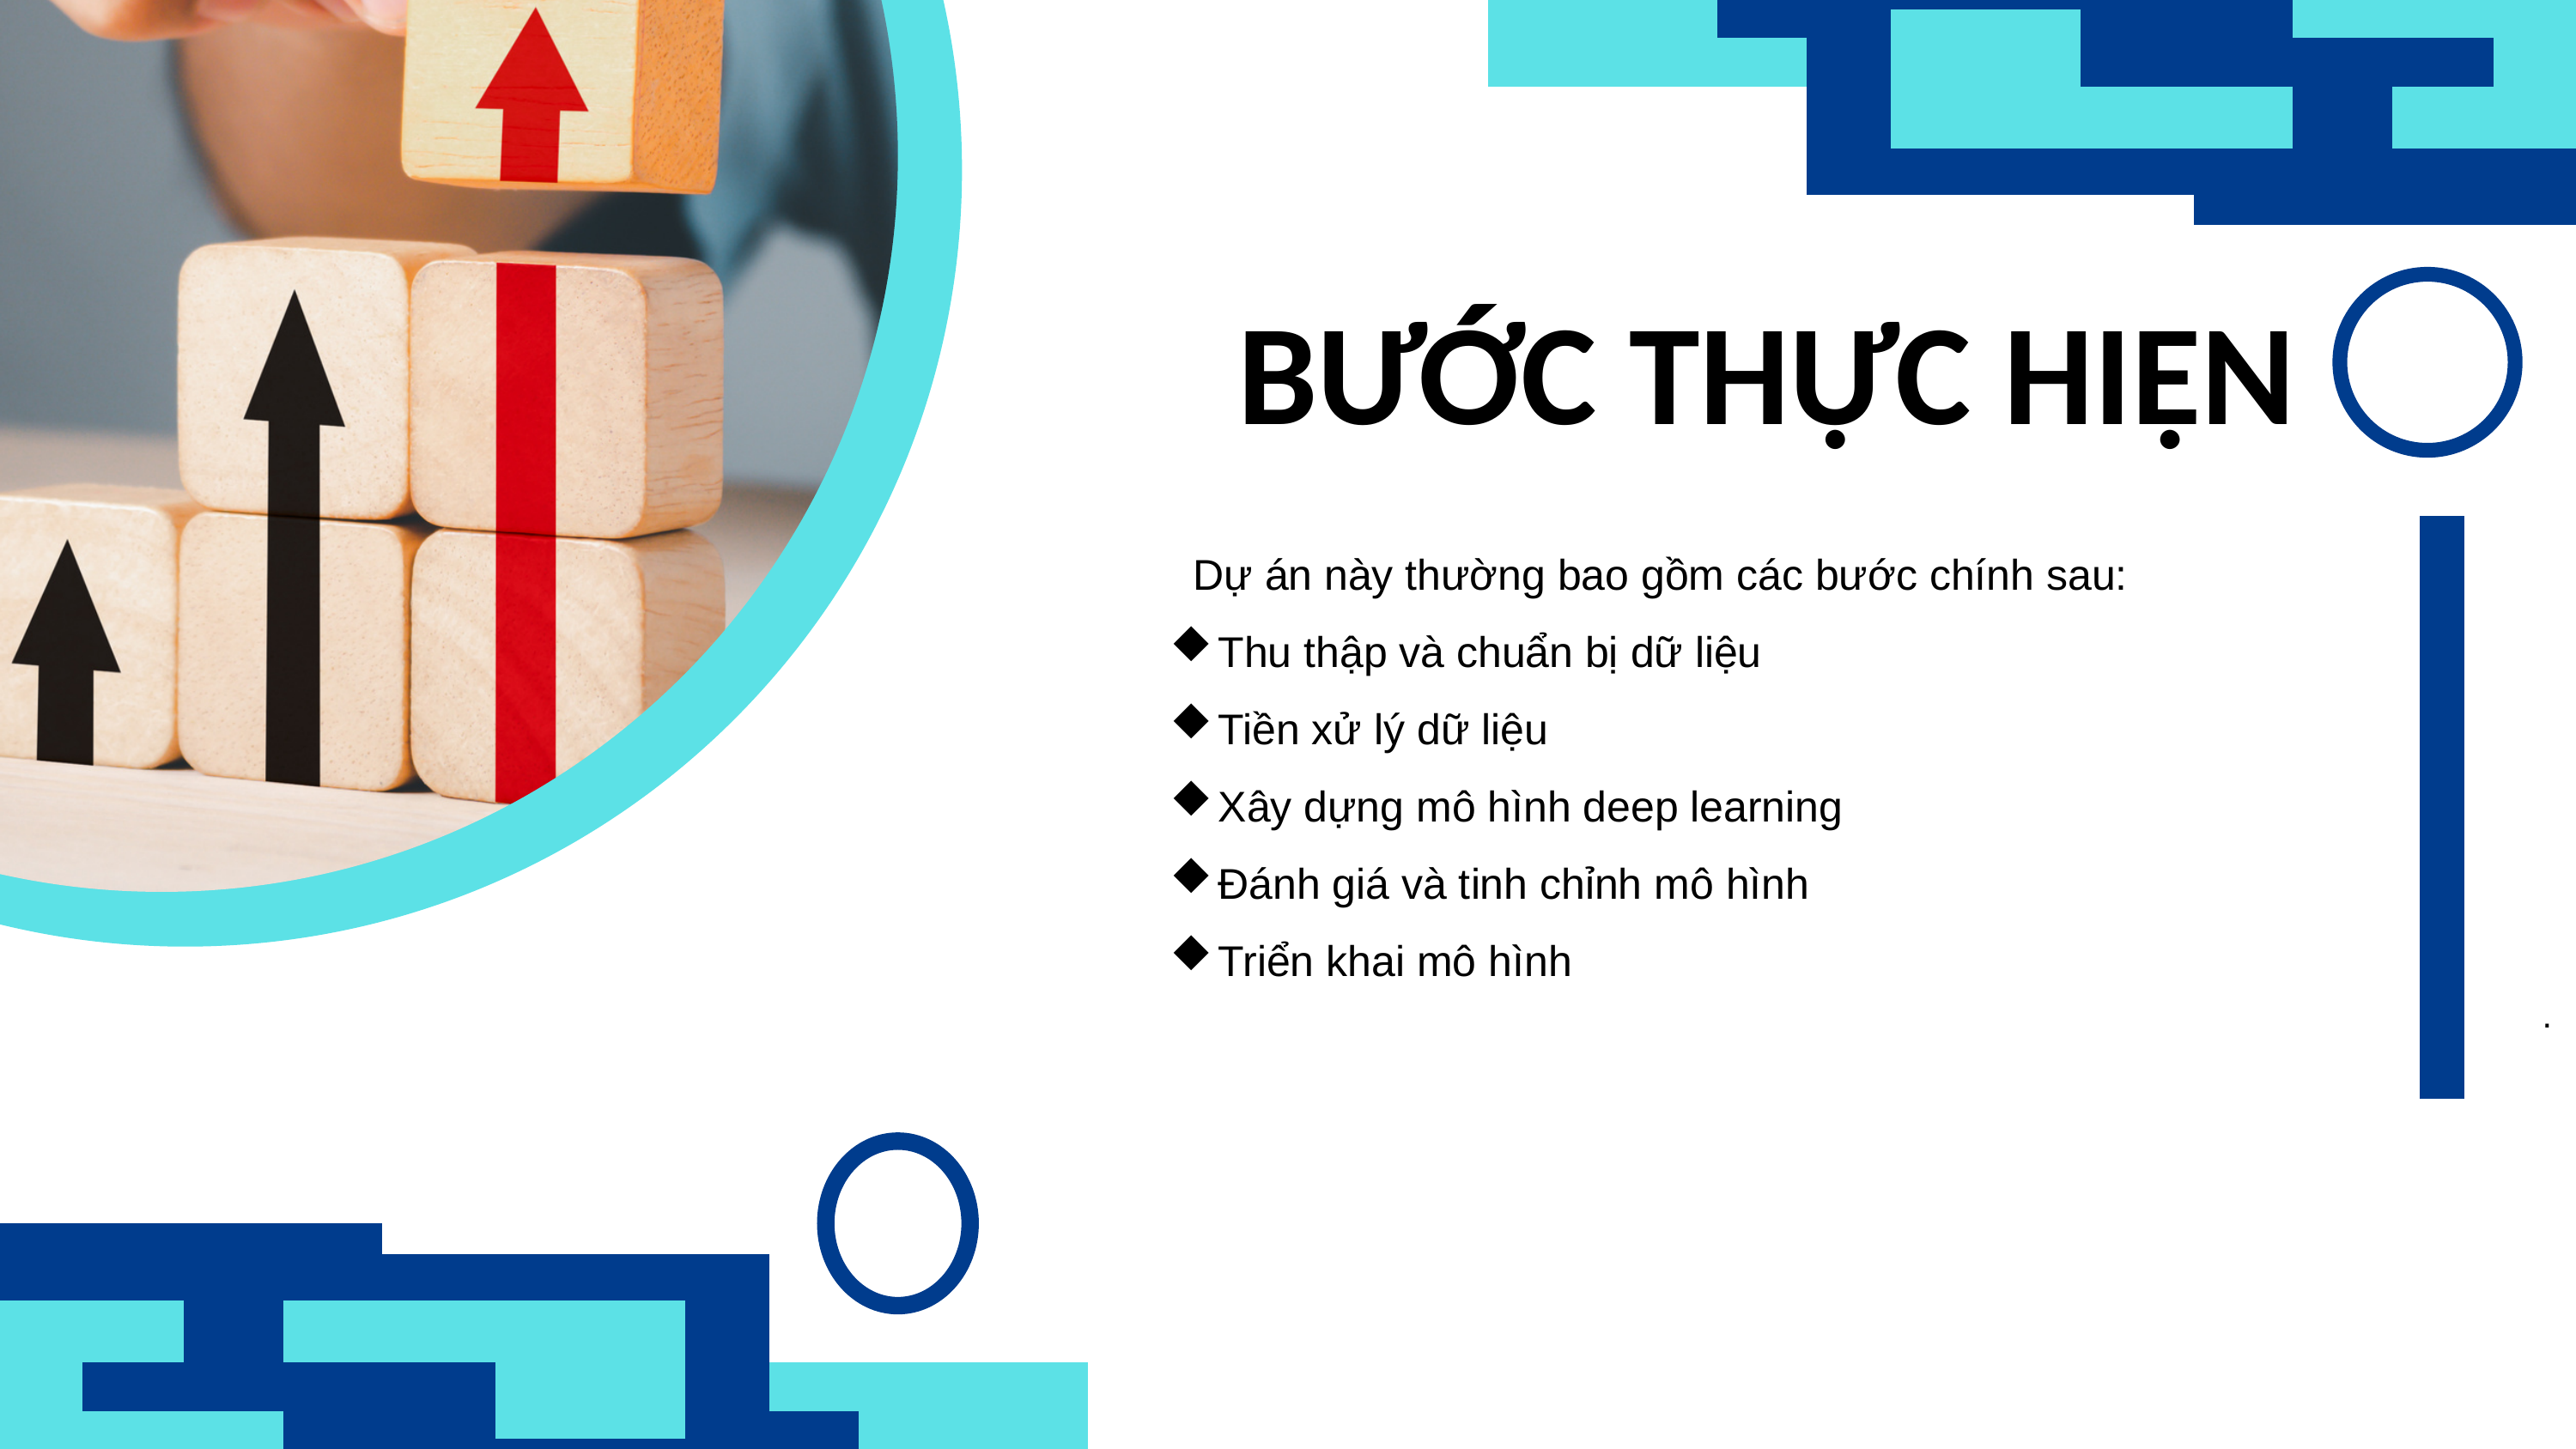

BƯỚC THỰC HIỆN
Dự án này thường bao gồm các bước chính sau:
Thu thập và chuẩn bị dữ liệu
Tiền xử lý dữ liệu
Xây dựng mô hình deep learning
Đánh giá và tinh chỉnh mô hình
Triển khai mô hình
.